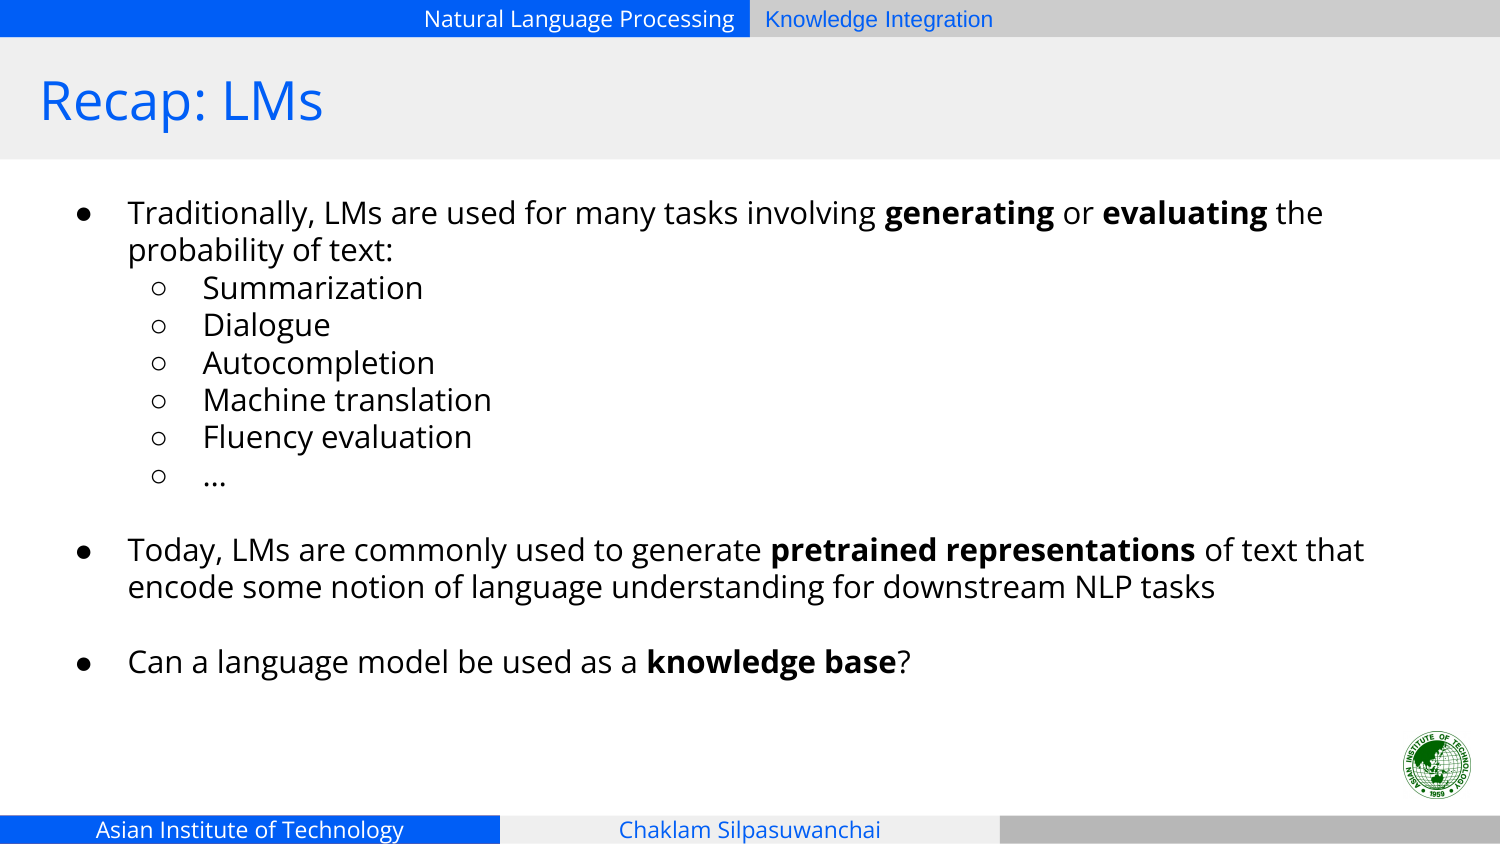

# Recap: LMs
Traditionally, LMs are used for many tasks involving generating or evaluating the probability of text:
Summarization
Dialogue
Autocompletion
Machine translation
Fluency evaluation
…
Today, LMs are commonly used to generate pretrained representations of text that encode some notion of language understanding for downstream NLP tasks
Can a language model be used as a knowledge base?